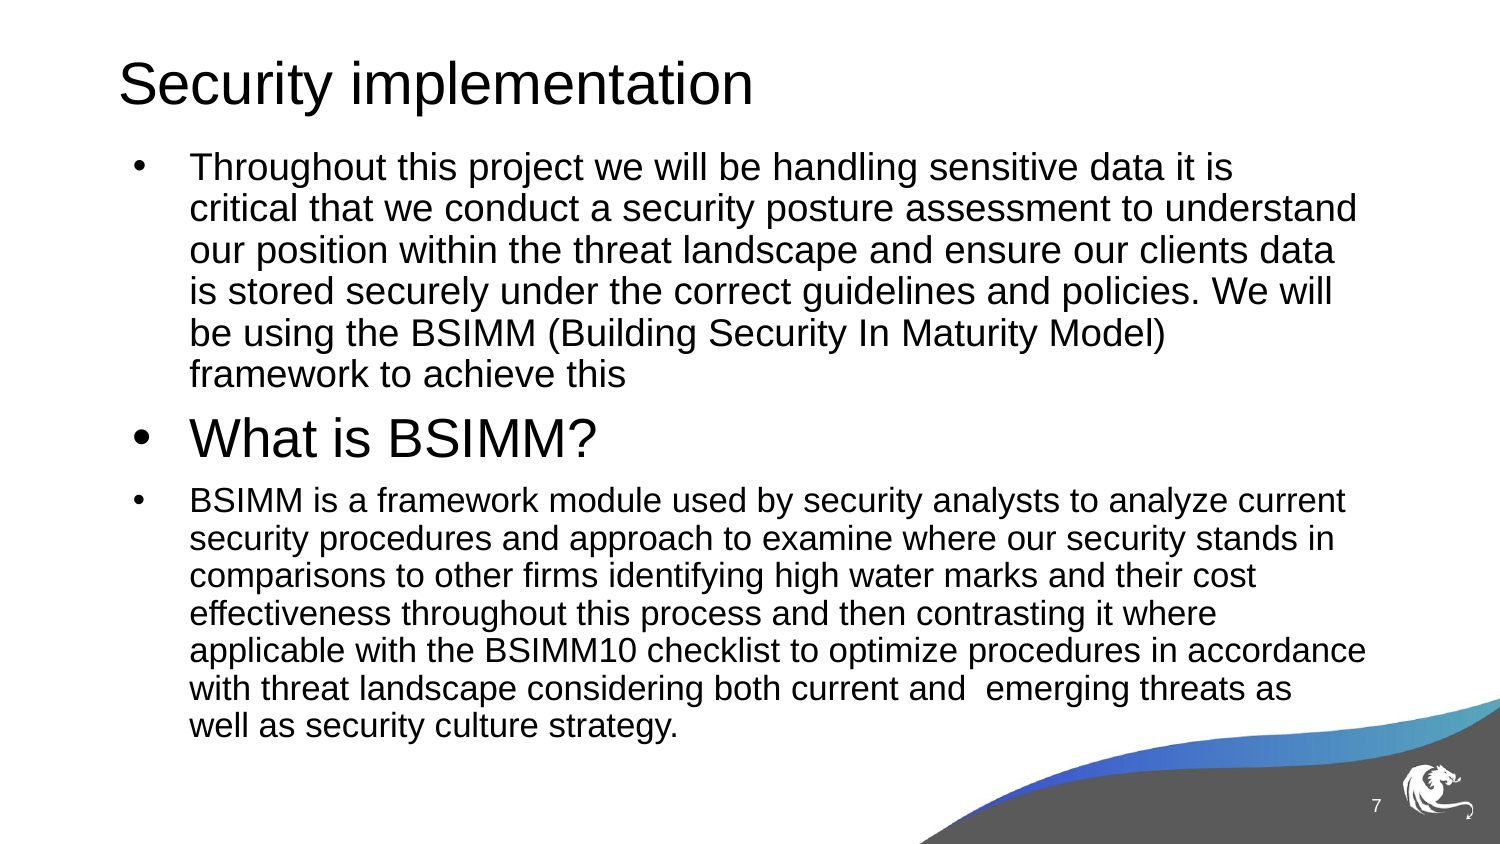

# Security implementation
Throughout this project we will be handling sensitive data it is critical that we conduct a security posture assessment to understand our position within the threat landscape and ensure our clients data is stored securely under the correct guidelines and policies. We will be using the BSIMM (Building Security In Maturity Model) framework to achieve this
What is BSIMM?
BSIMM is a framework module used by security analysts to analyze current security procedures and approach to examine where our security stands in comparisons to other firms identifying high water marks and their cost effectiveness throughout this process and then contrasting it where applicable with the BSIMM10 checklist to optimize procedures in accordance with threat landscape considering both current and  emerging threats as well as security culture strategy.

7